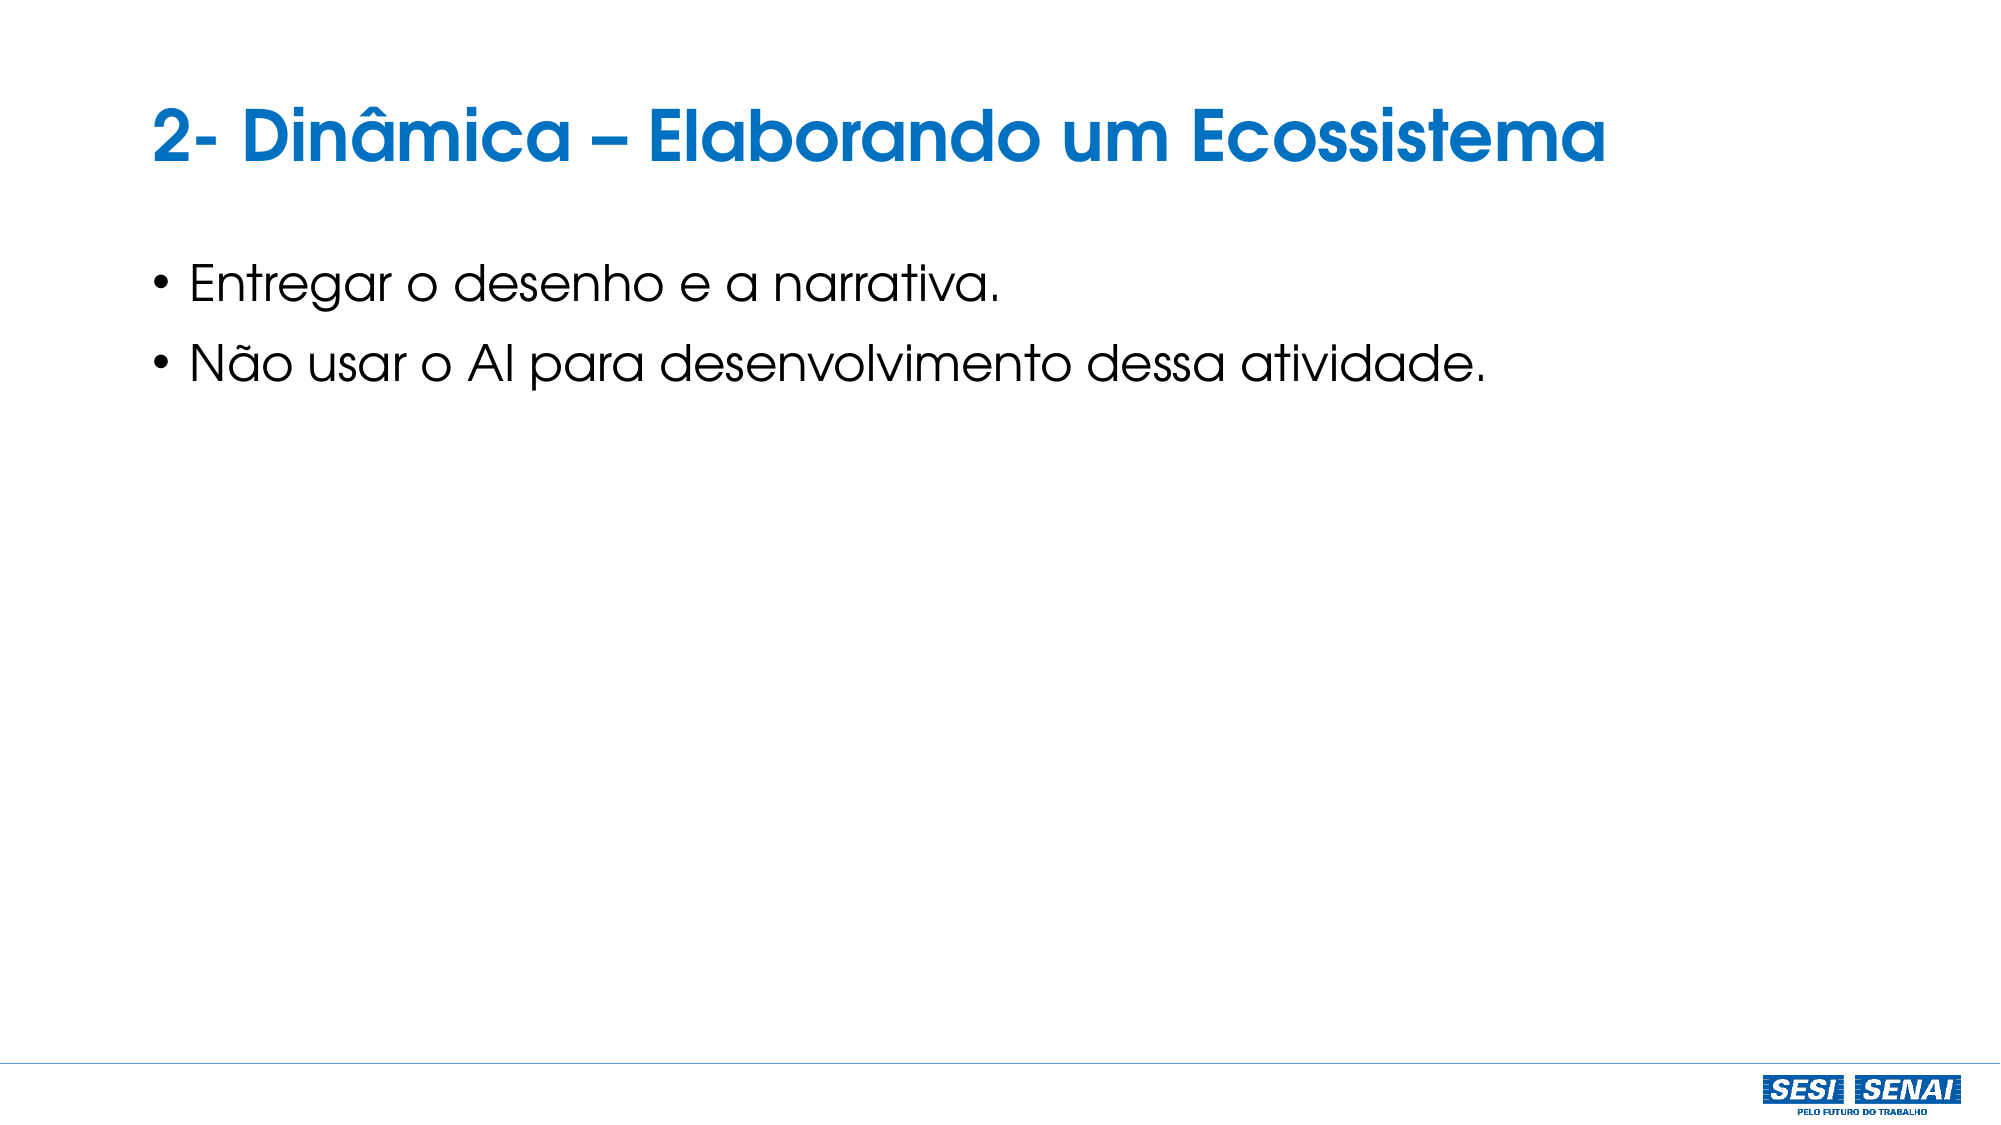

# 2- Dinâmica – Elaborando um Ecossistema
Entregar o desenho e a narrativa.
Não usar o AI para desenvolvimento dessa atividade.